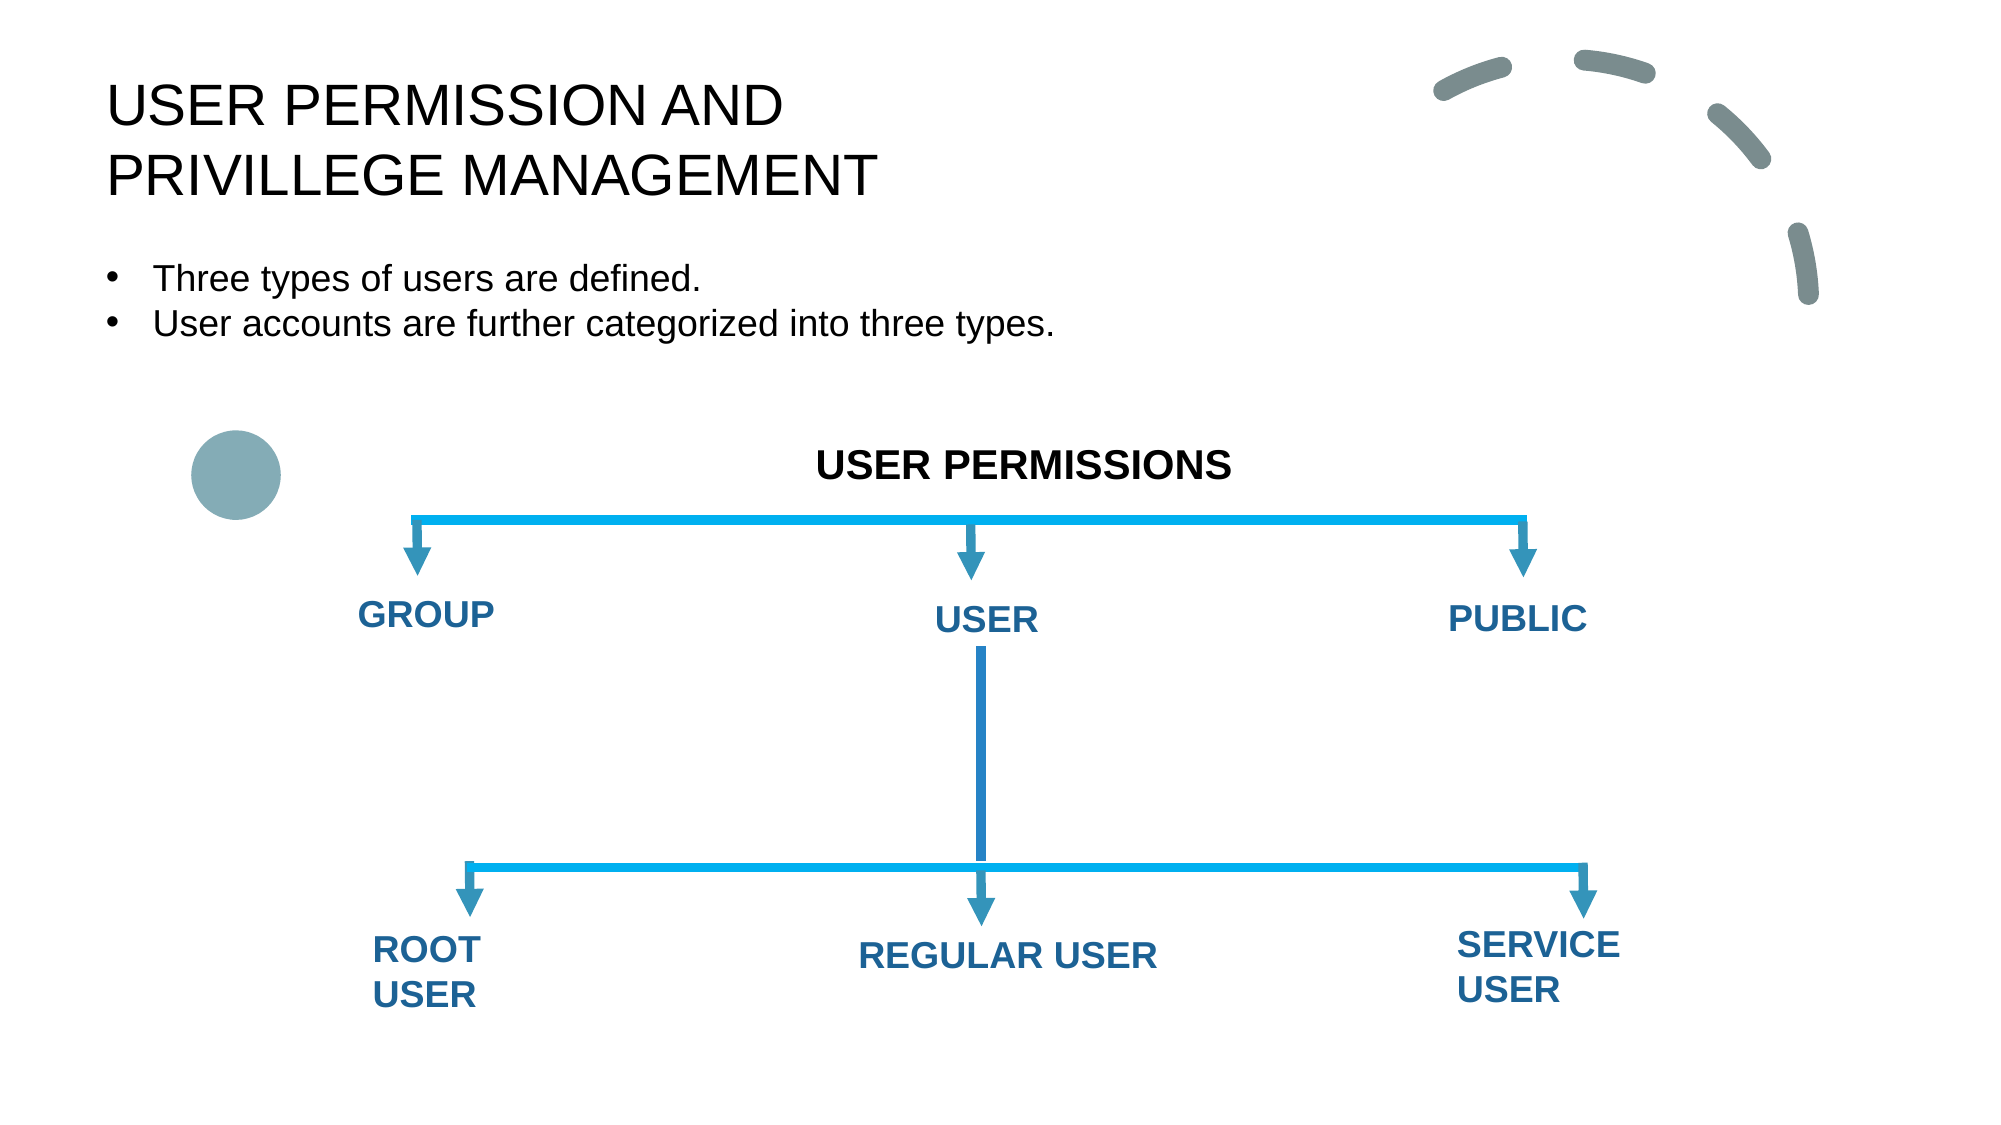

USER PERMISSION AND PRIVILLEGE MANAGEMENT

Three types of users are defined.
User accounts are further categorized into three types.

USER PERMISSIONS
GROUP
PUBLIC
USER
SERVICE USER
ROOT USER
REGULAR USER